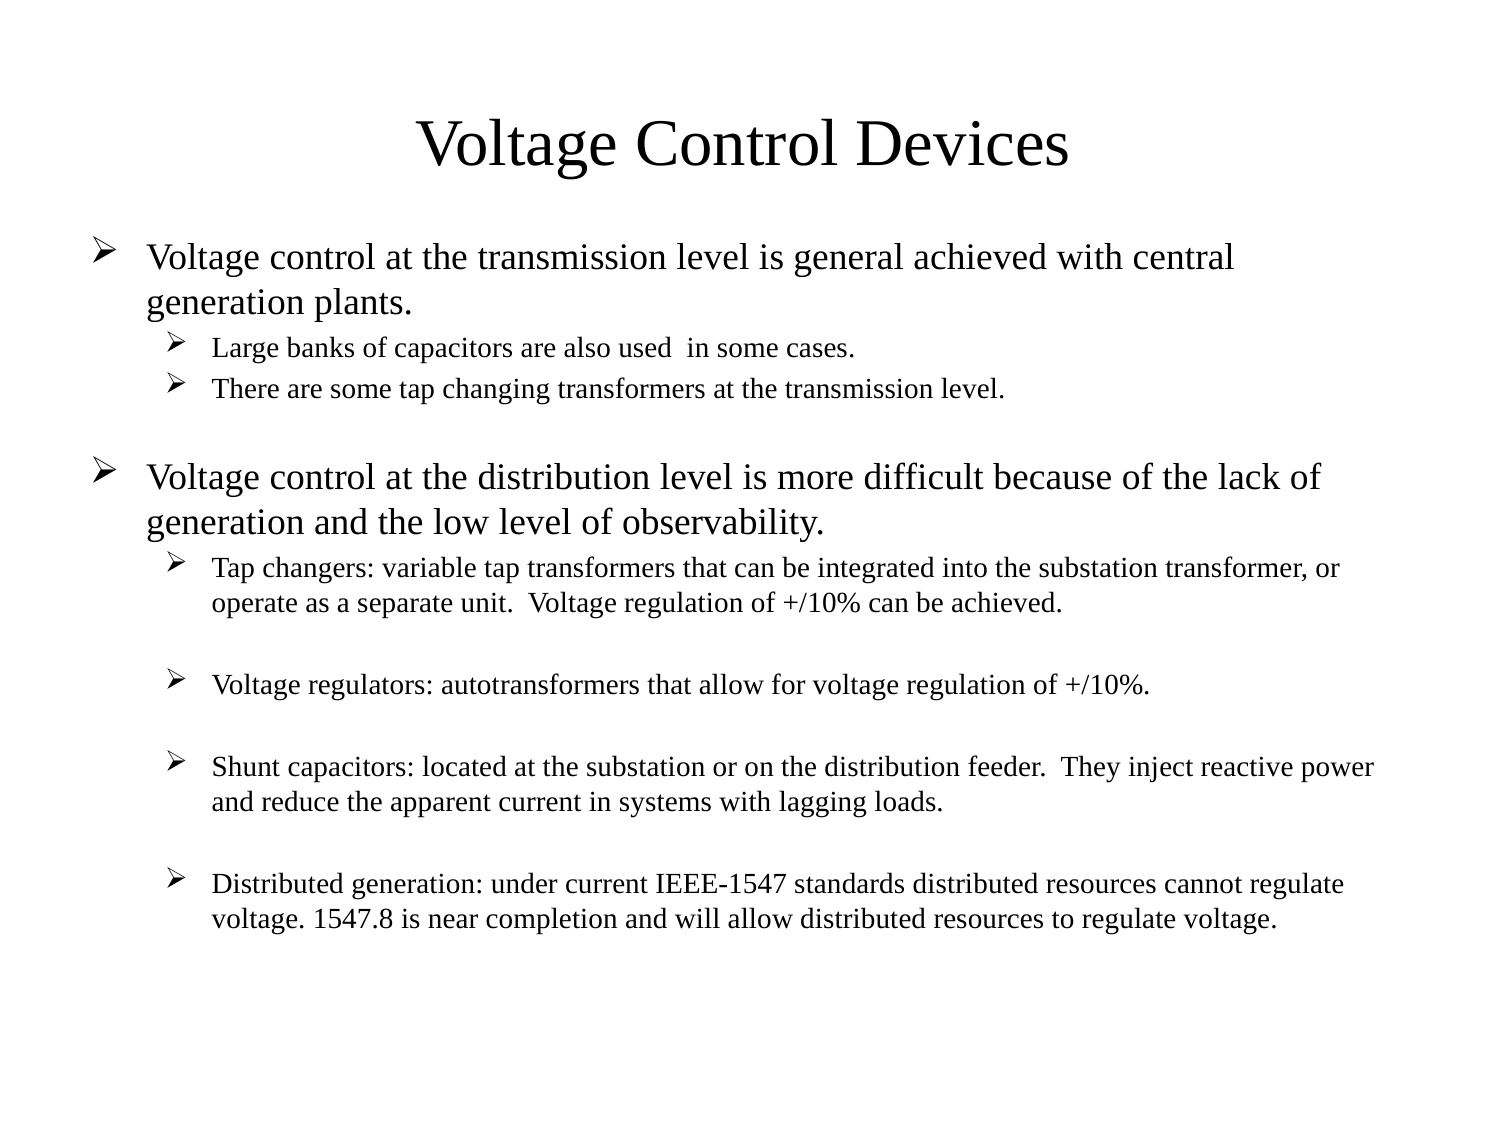

# Voltage Control Devices

Voltage control at the transmission level is general achieved with central generation plants.
Large banks of capacitors are also used  in some cases.
There are some tap changing transformers at the transmission level.

Voltage control at the distribution level is more difficult because of the lack of generation and the low level of observability.
Tap changers: variable tap transformers that can be integrated into the substation transformer, or operate as a separate unit.  Voltage regulation of +/10% can be achieved.

Voltage regulators: autotransformers that allow for voltage regulation of +/10%.

Shunt capacitors: located at the substation or on the distribution feeder.  They inject reactive power and reduce the apparent current in systems with lagging loads.

Distributed generation: under current IEEE-1547 standards distributed resources cannot regulate voltage. 1547.8 is near completion and will allow distributed resources to regulate voltage.